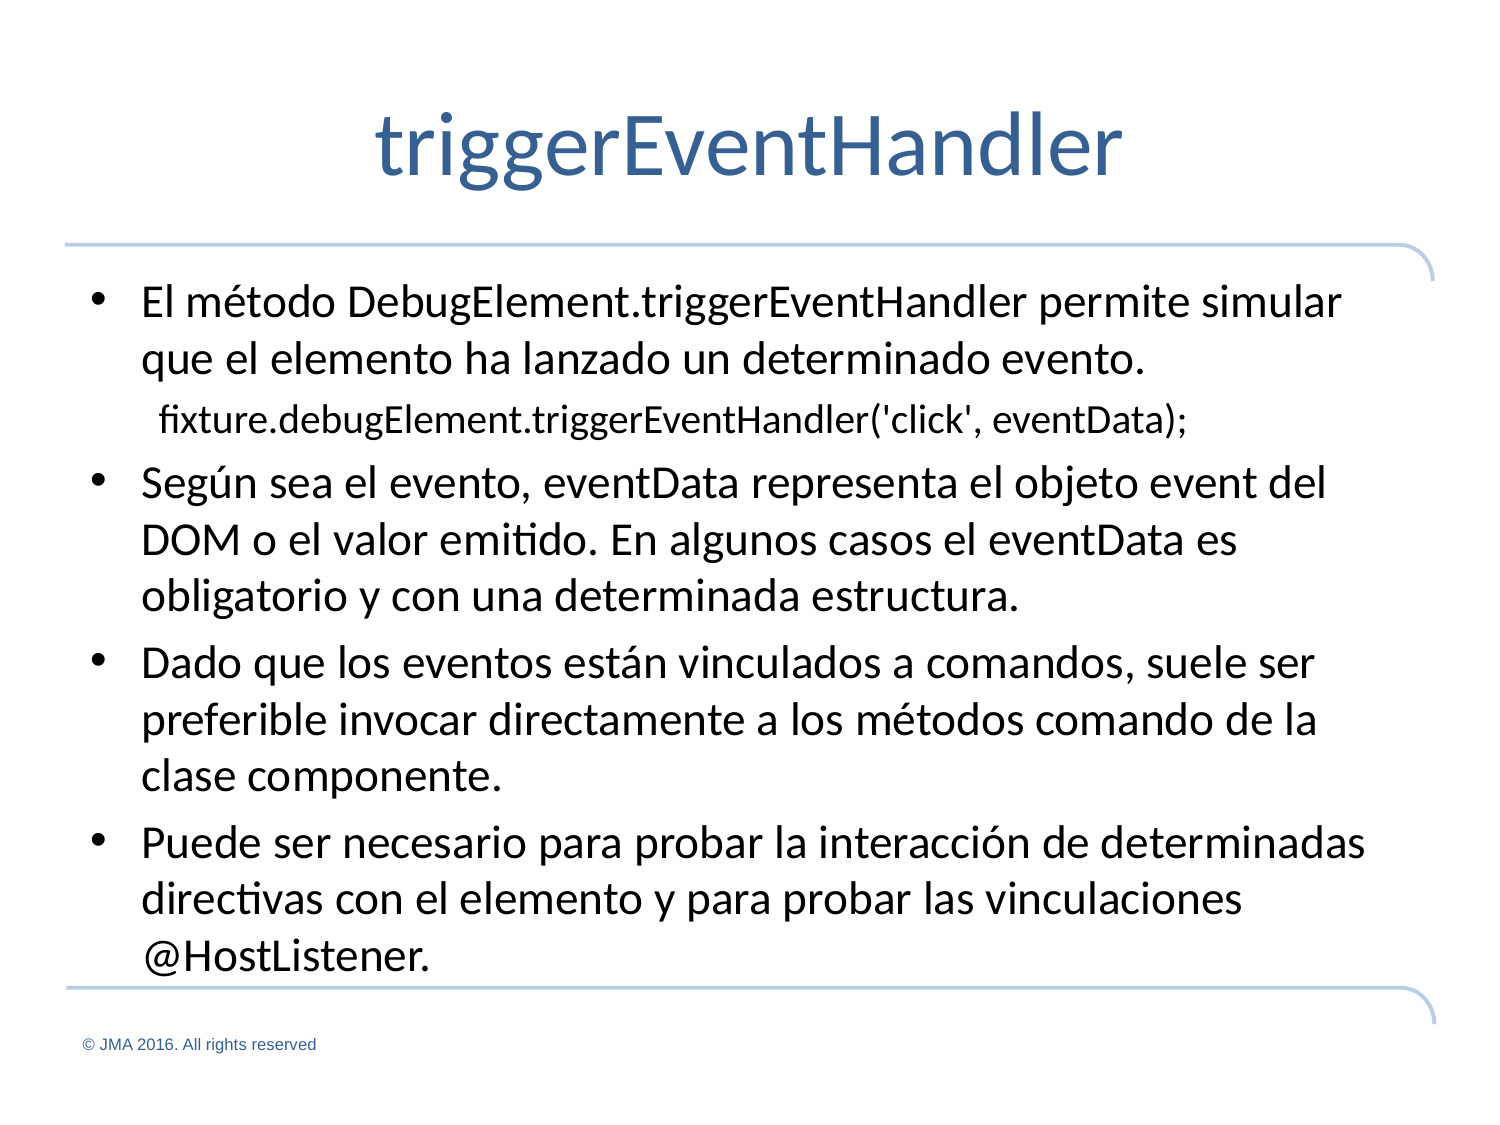

# triggerEventHandler
El método DebugElement.triggerEventHandler permite simular que el elemento ha lanzado un determinado evento.
fixture.debugElement.triggerEventHandler('click', eventData);
Según sea el evento, eventData representa el objeto event del DOM o el valor emitido. En algunos casos el eventData es obligatorio y con una determinada estructura.
Dado que los eventos están vinculados a comandos, suele ser preferible invocar directamente a los métodos comando de la clase componente.
Puede ser necesario para probar la interacción de determinadas directivas con el elemento y para probar las vinculaciones @HostListener.